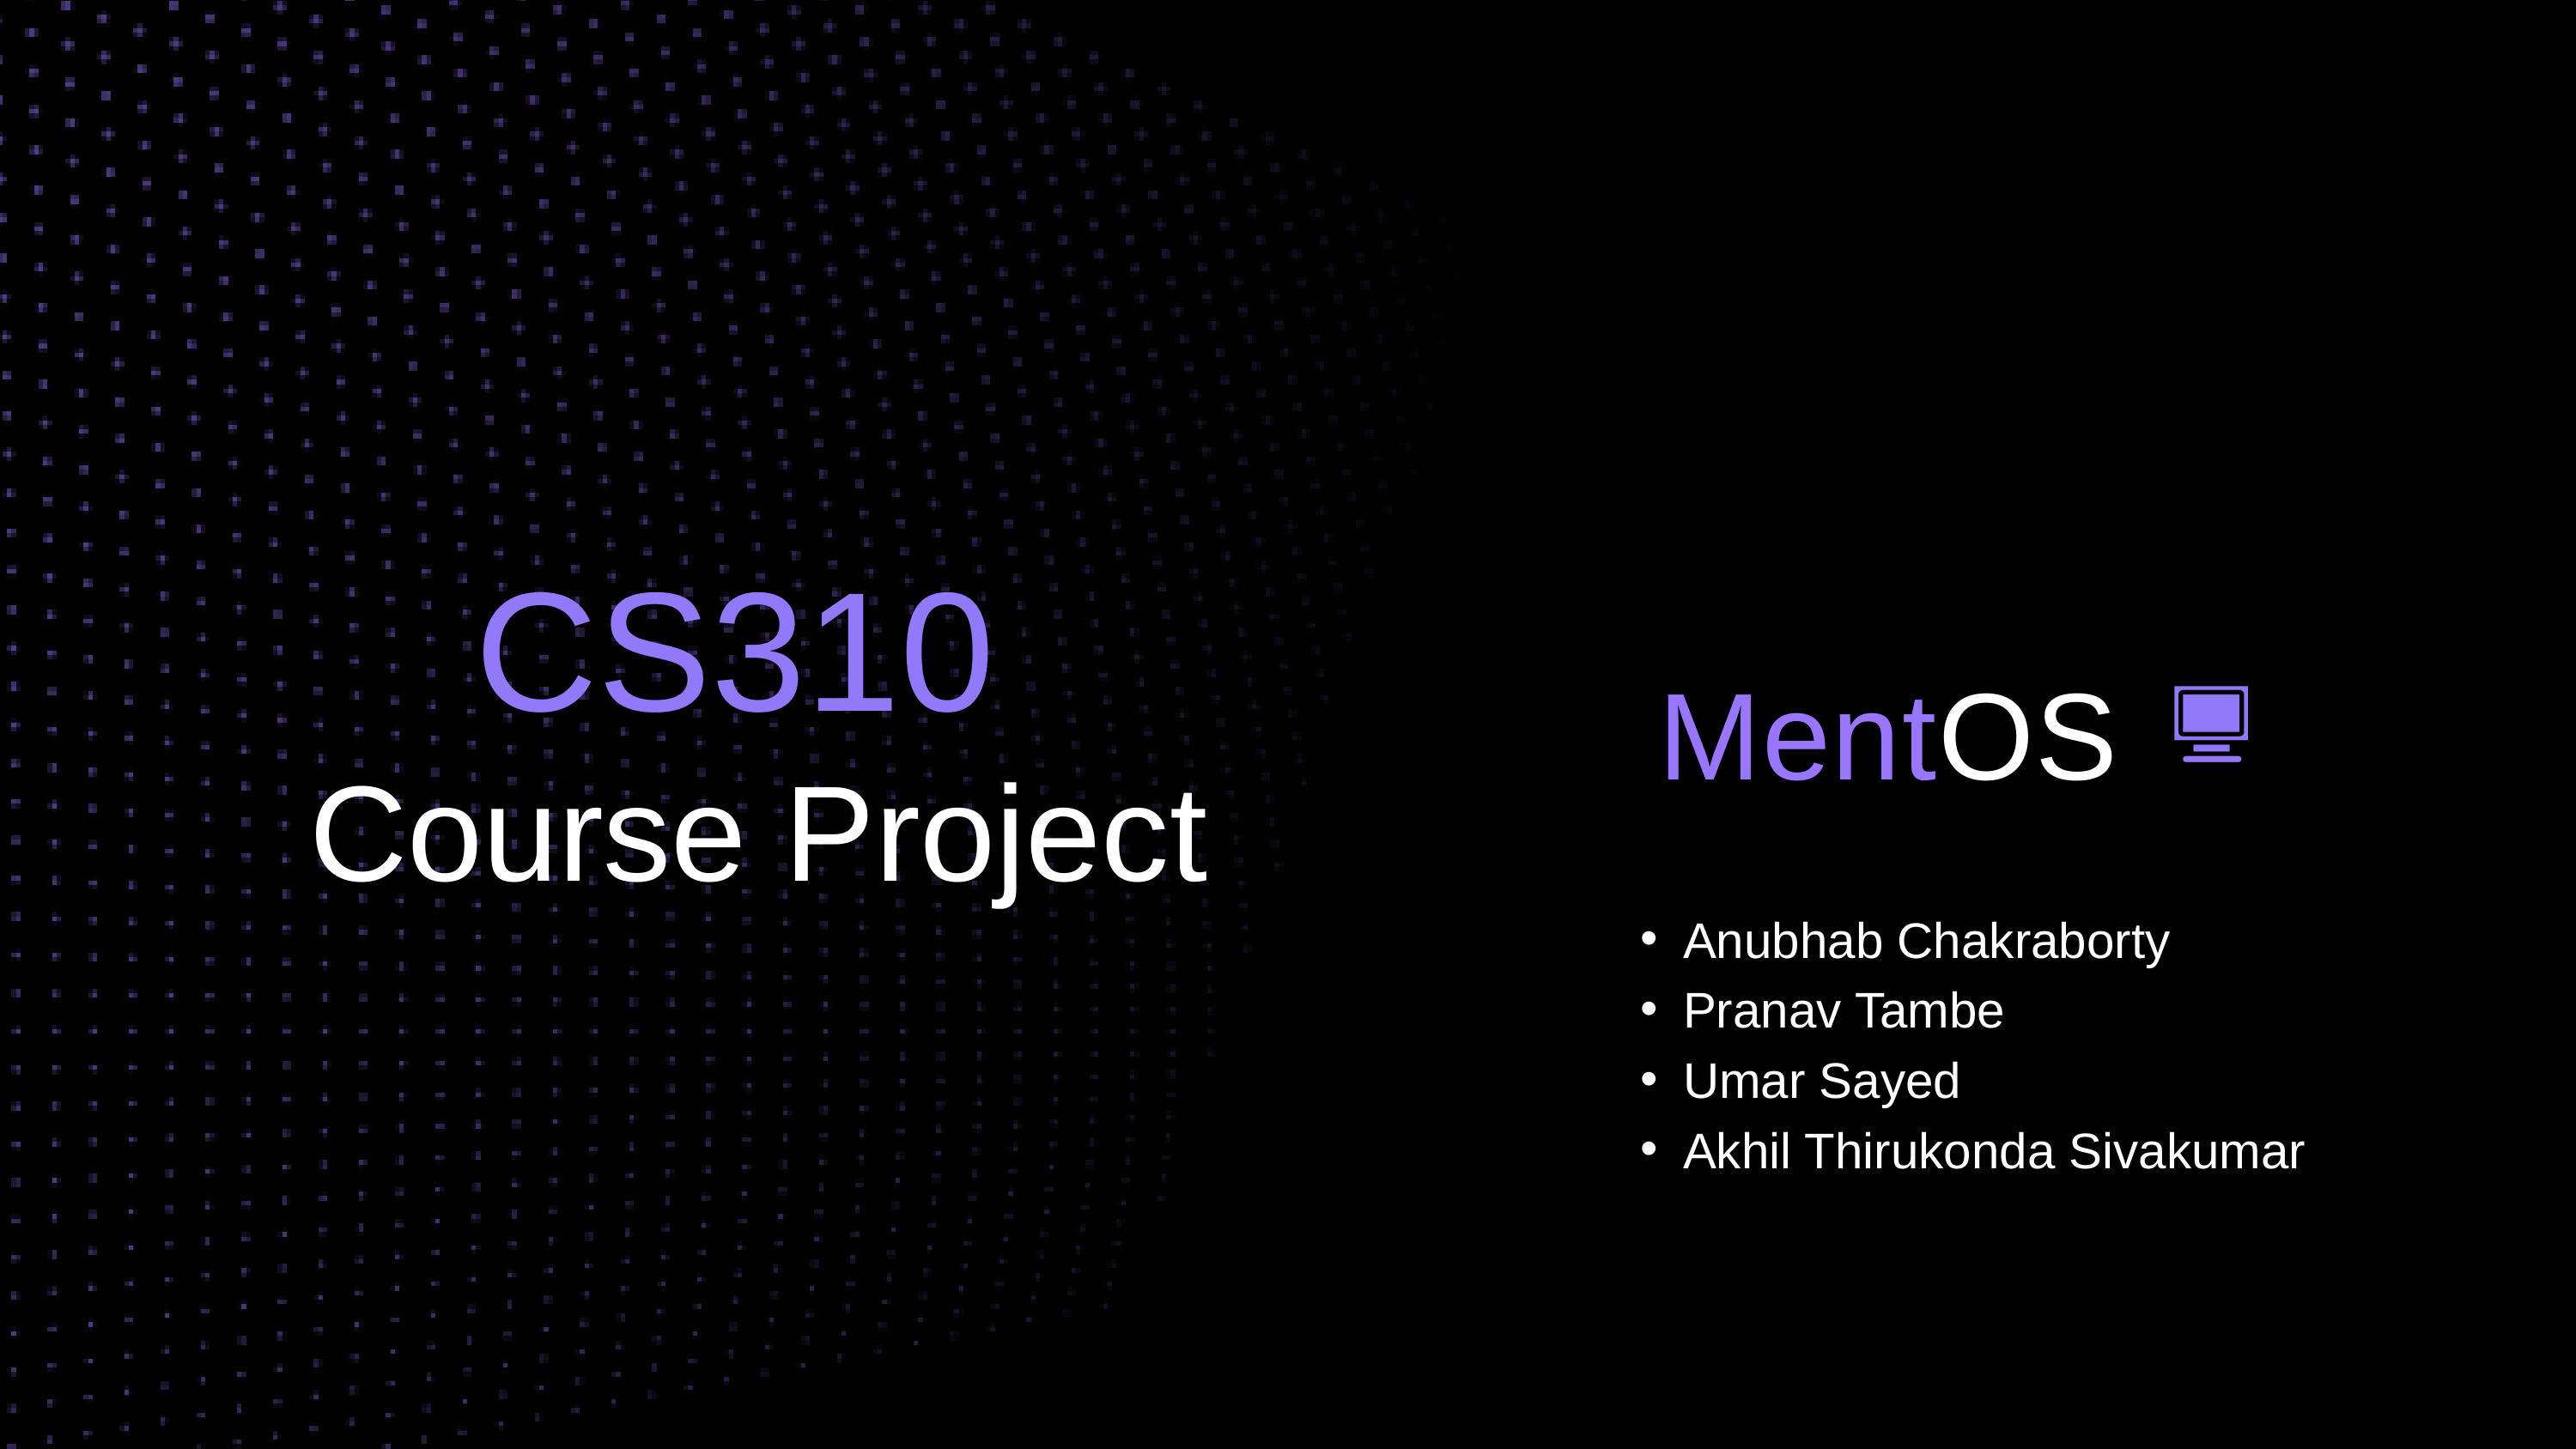

CS310
Course Project
MentOS

Anubhab Chakraborty
Pranav Tambe
Umar Sayed
Akhil Thirukonda Sivakumar